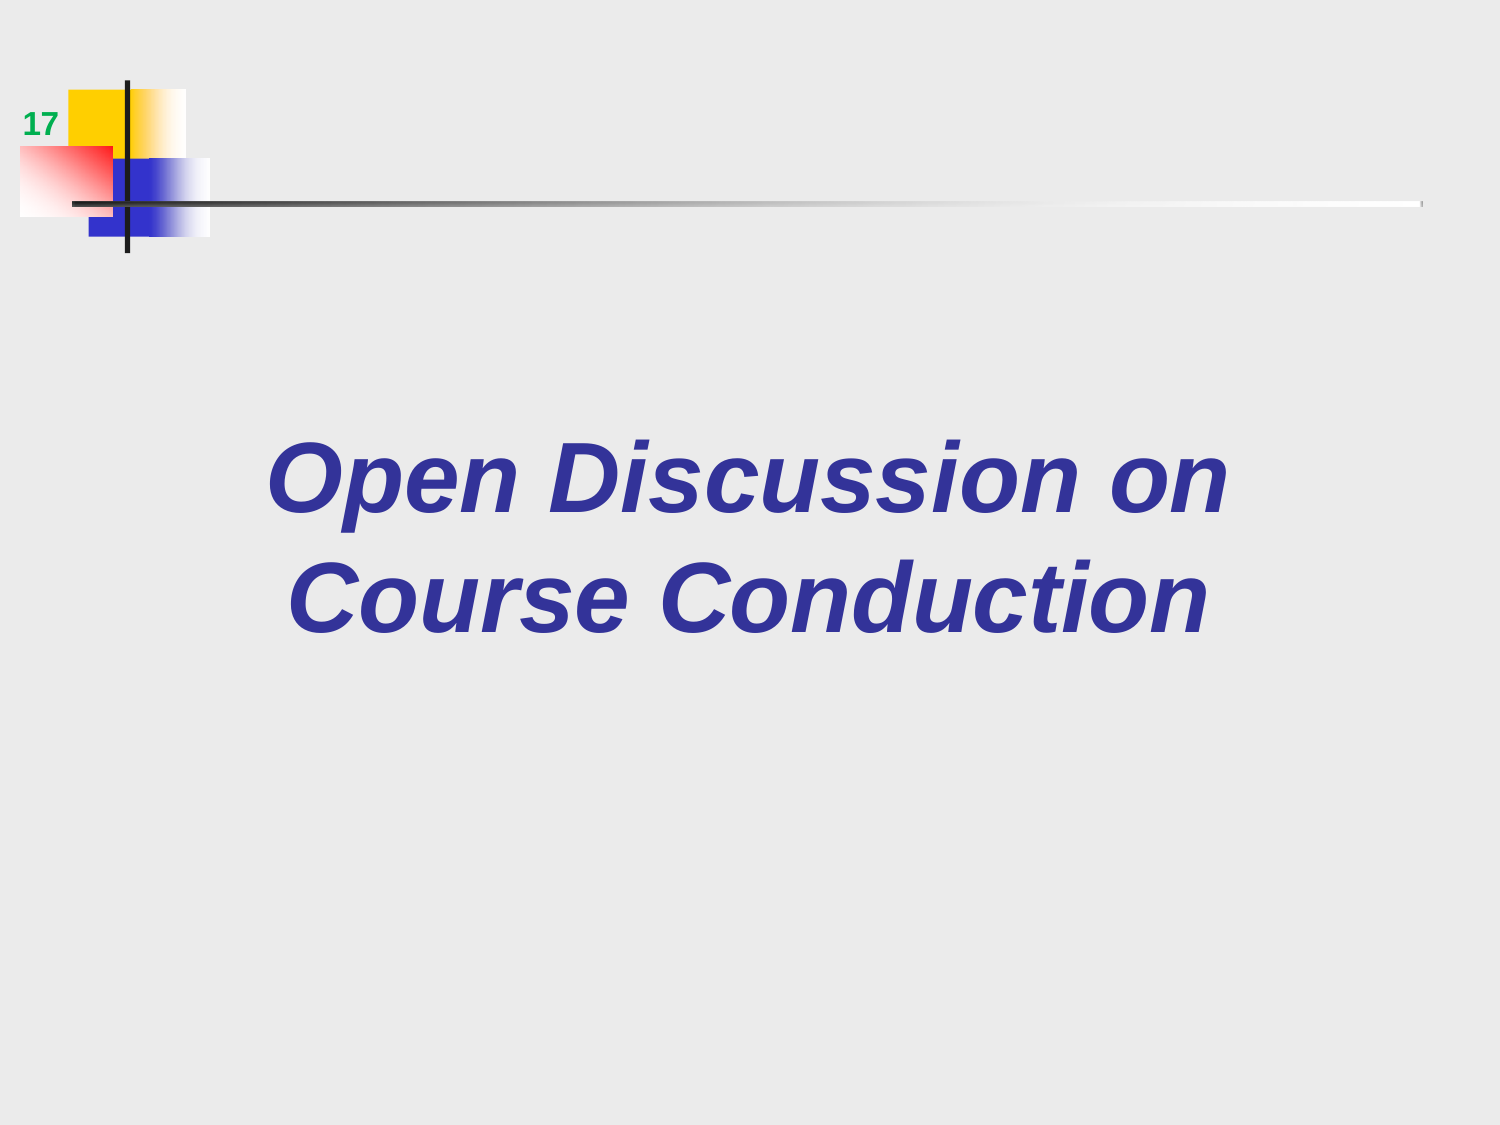

17
# Open Discussion on Course Conduction